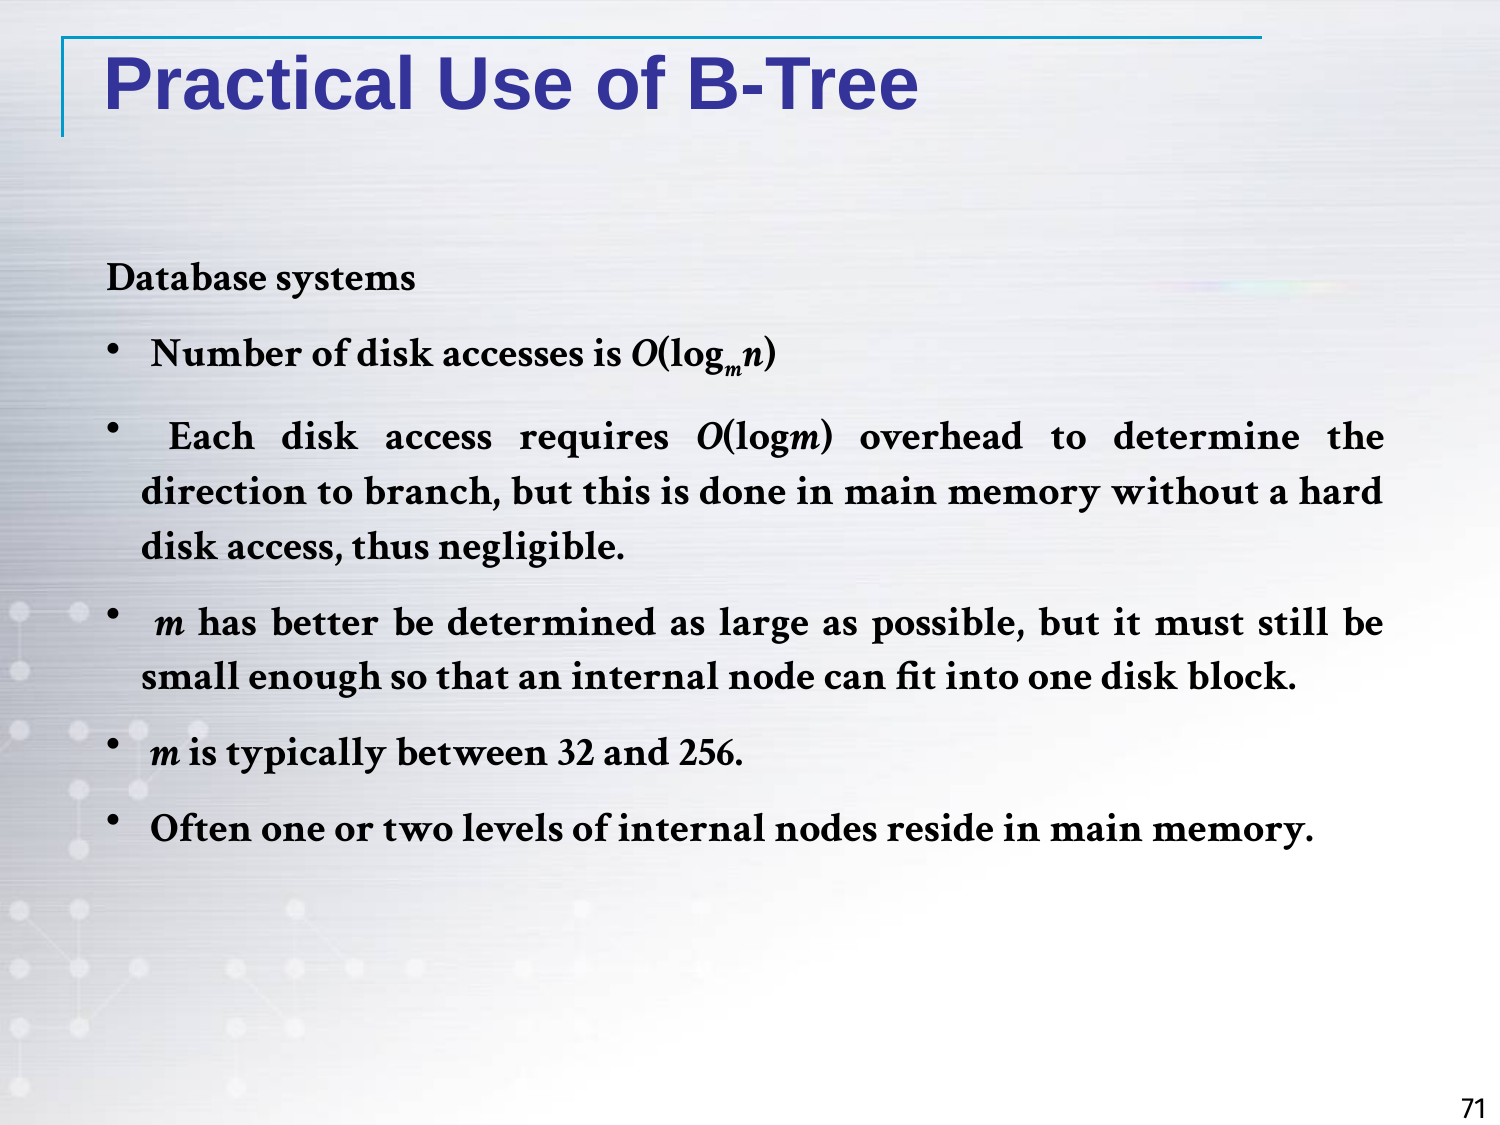

Practical Use of B-Tree
Database systems
 Number of disk accesses is O(logmn)
 Each disk access requires O(logm) overhead to determine the direction to branch, but this is done in main memory without a hard disk access, thus negligible.
 m has better be determined as large as possible, but it must still be small enough so that an internal node can fit into one disk block.
 m is typically between 32 and 256.
 Often one or two levels of internal nodes reside in main memory.
71